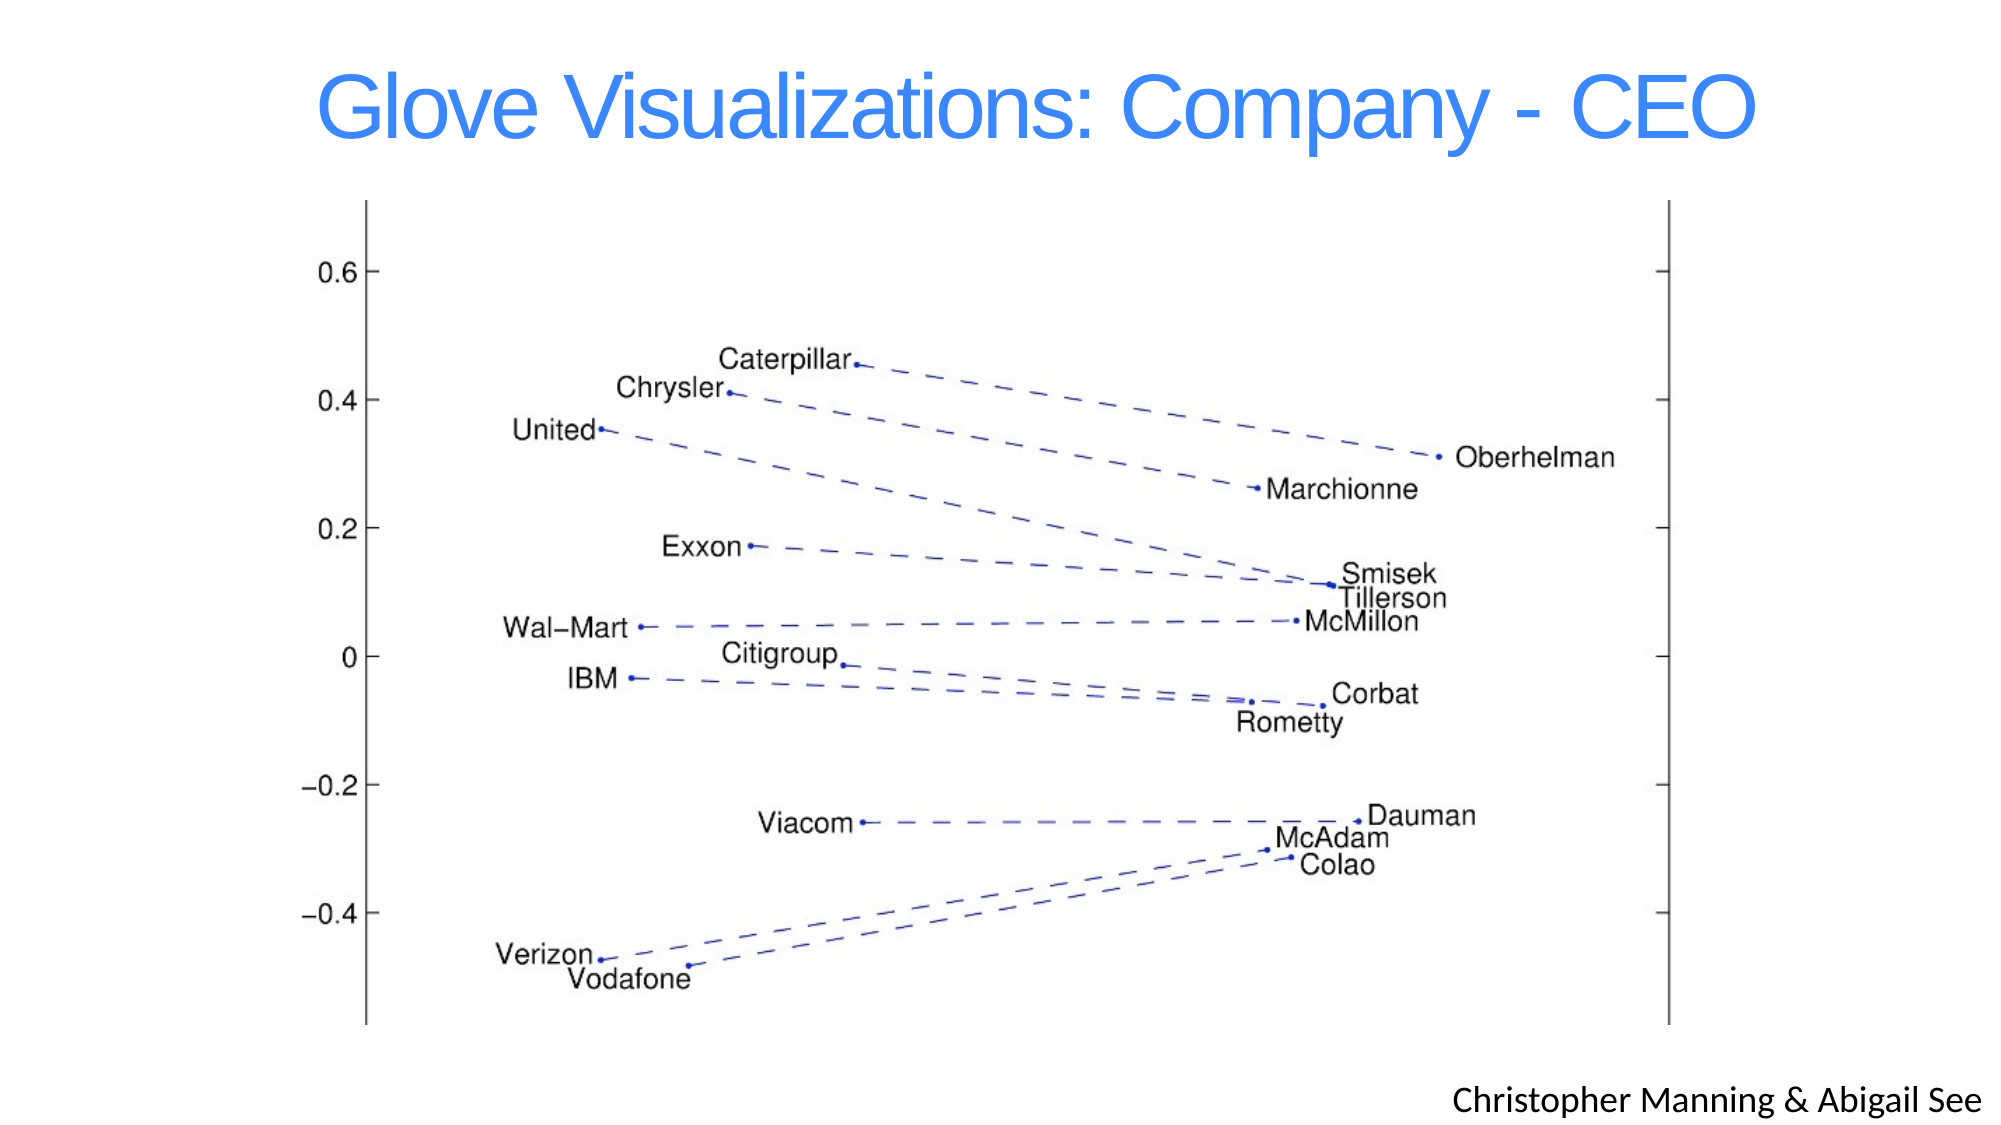

# Glove Visualizations: Company - CEO

Christopher Manning & Abigail See